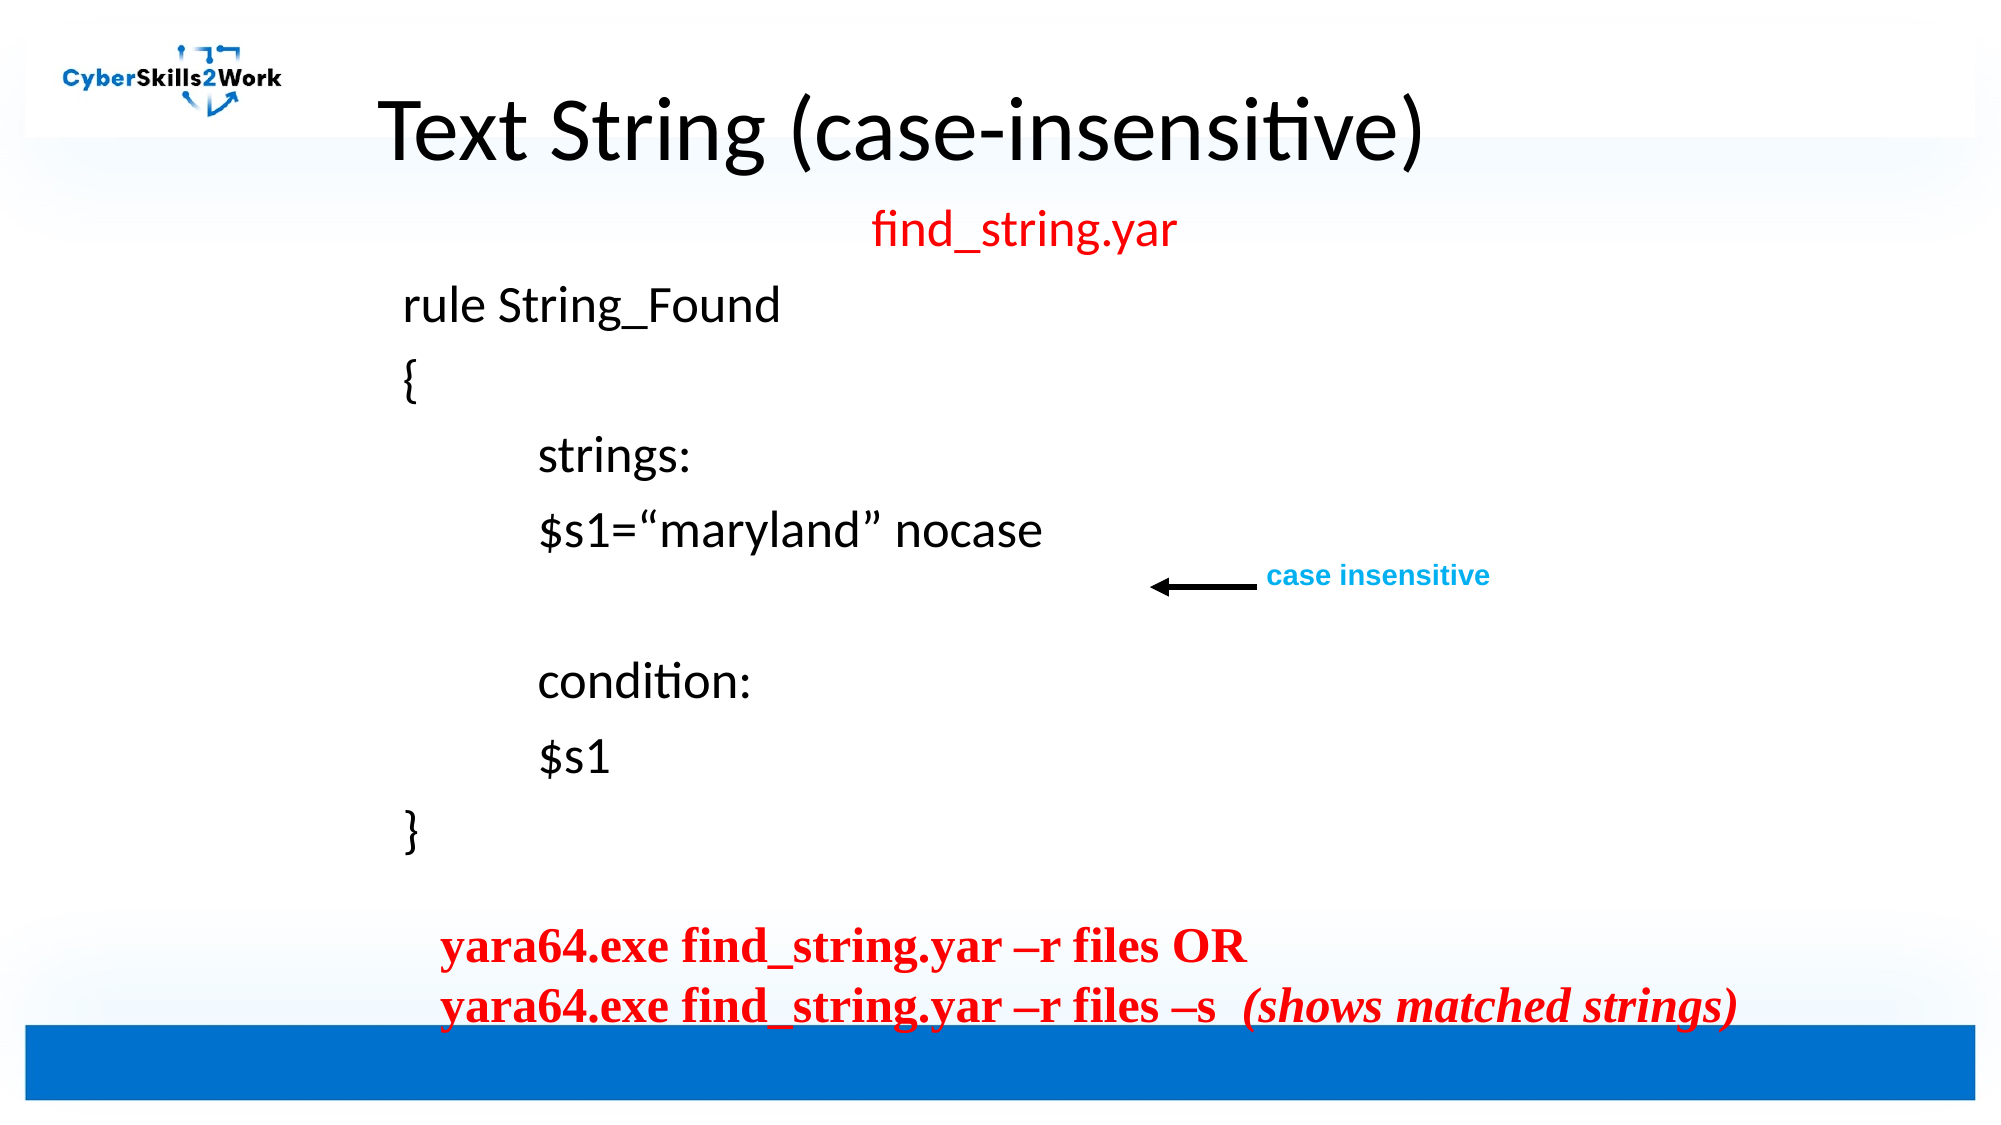

# Text String (case-insensitive)
find_string.yar
rule String_Found
{
	strings:
	$s1=“maryland” nocase

	condition:
	$s1
}
case insensitive
yara64.exe find_string.yar –r files OR
yara64.exe find_string.yar –r files –s  (shows matched strings)